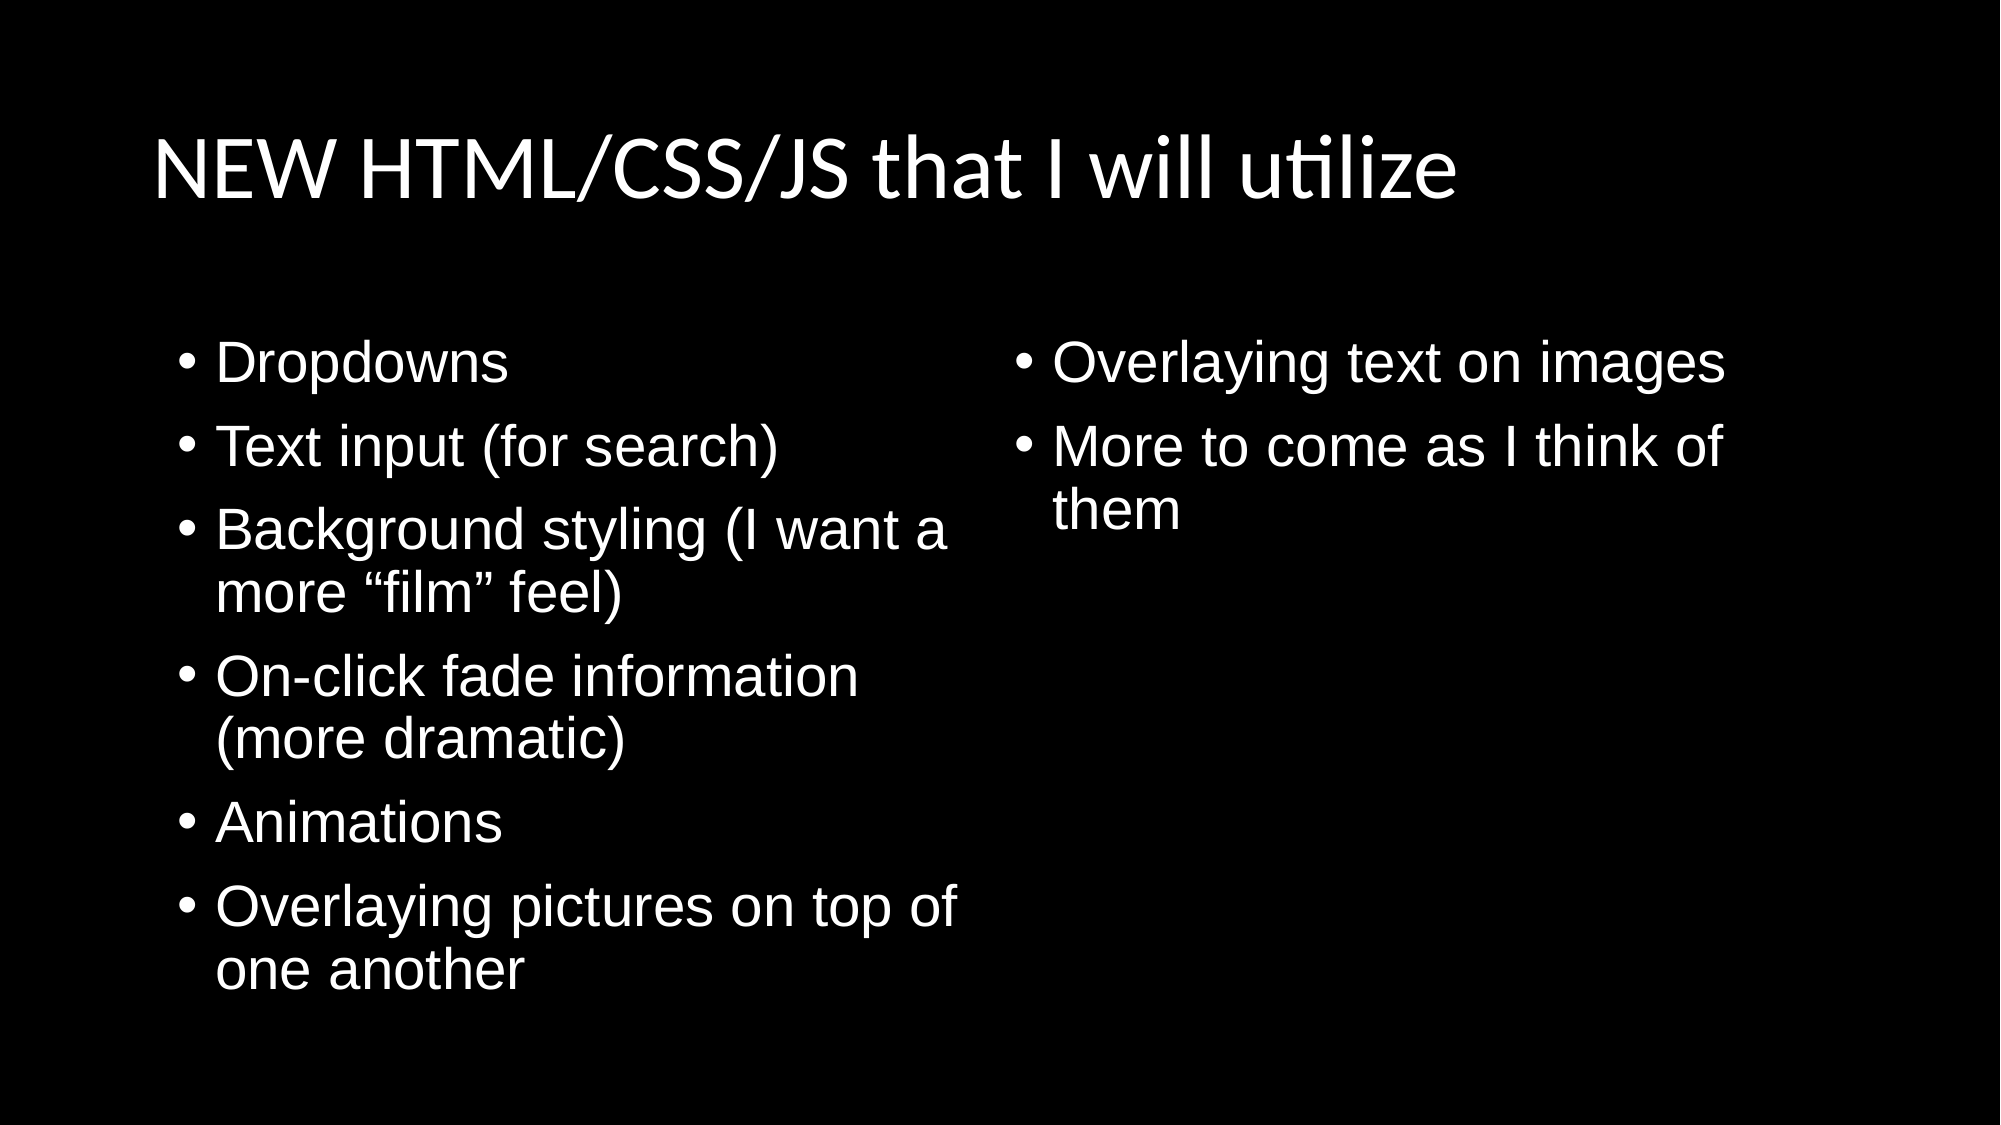

# NEW HTML/CSS/JS that I will utilize
Dropdowns
Text input (for search)
Background styling (I want a more “film” feel)
On-click fade information (more dramatic)
Animations
Overlaying pictures on top of one another
Overlaying text on images
More to come as I think of them